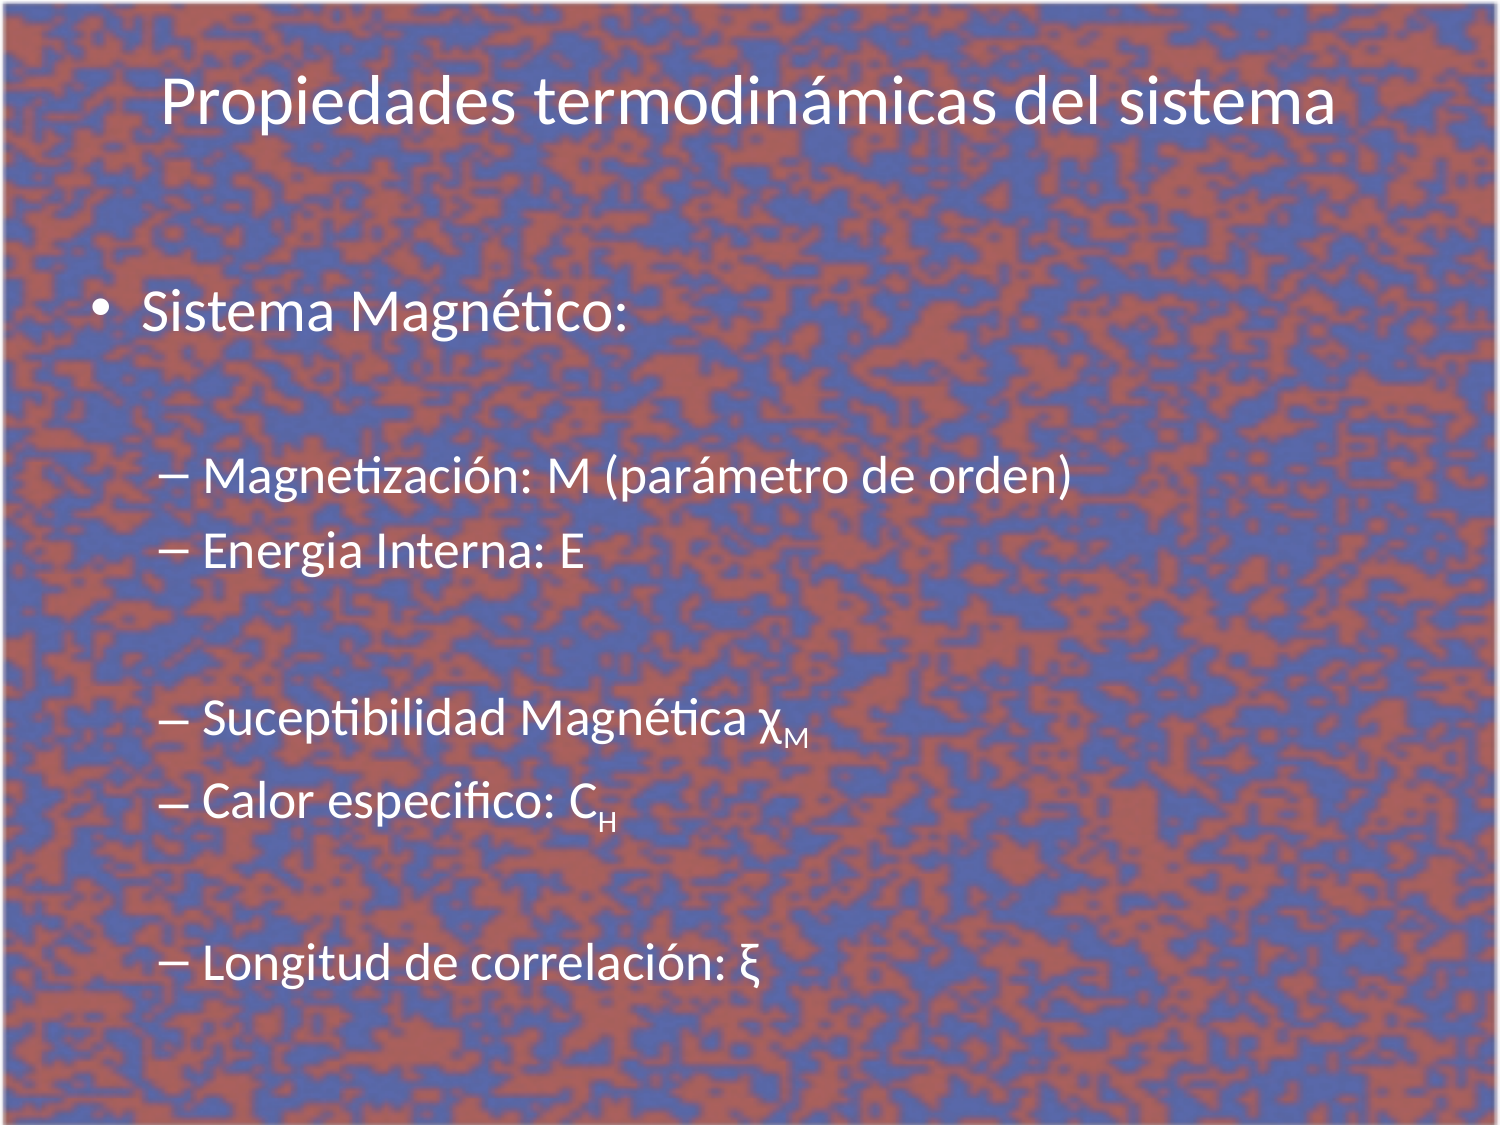

# Propiedades termodinámicas del sistema
Sistema Magnético:

Magnetización: M (parámetro de orden)
Energia Interna: E

Suceptibilidad Magnética χM
Calor especifico: CH

Longitud de correlación: ξ